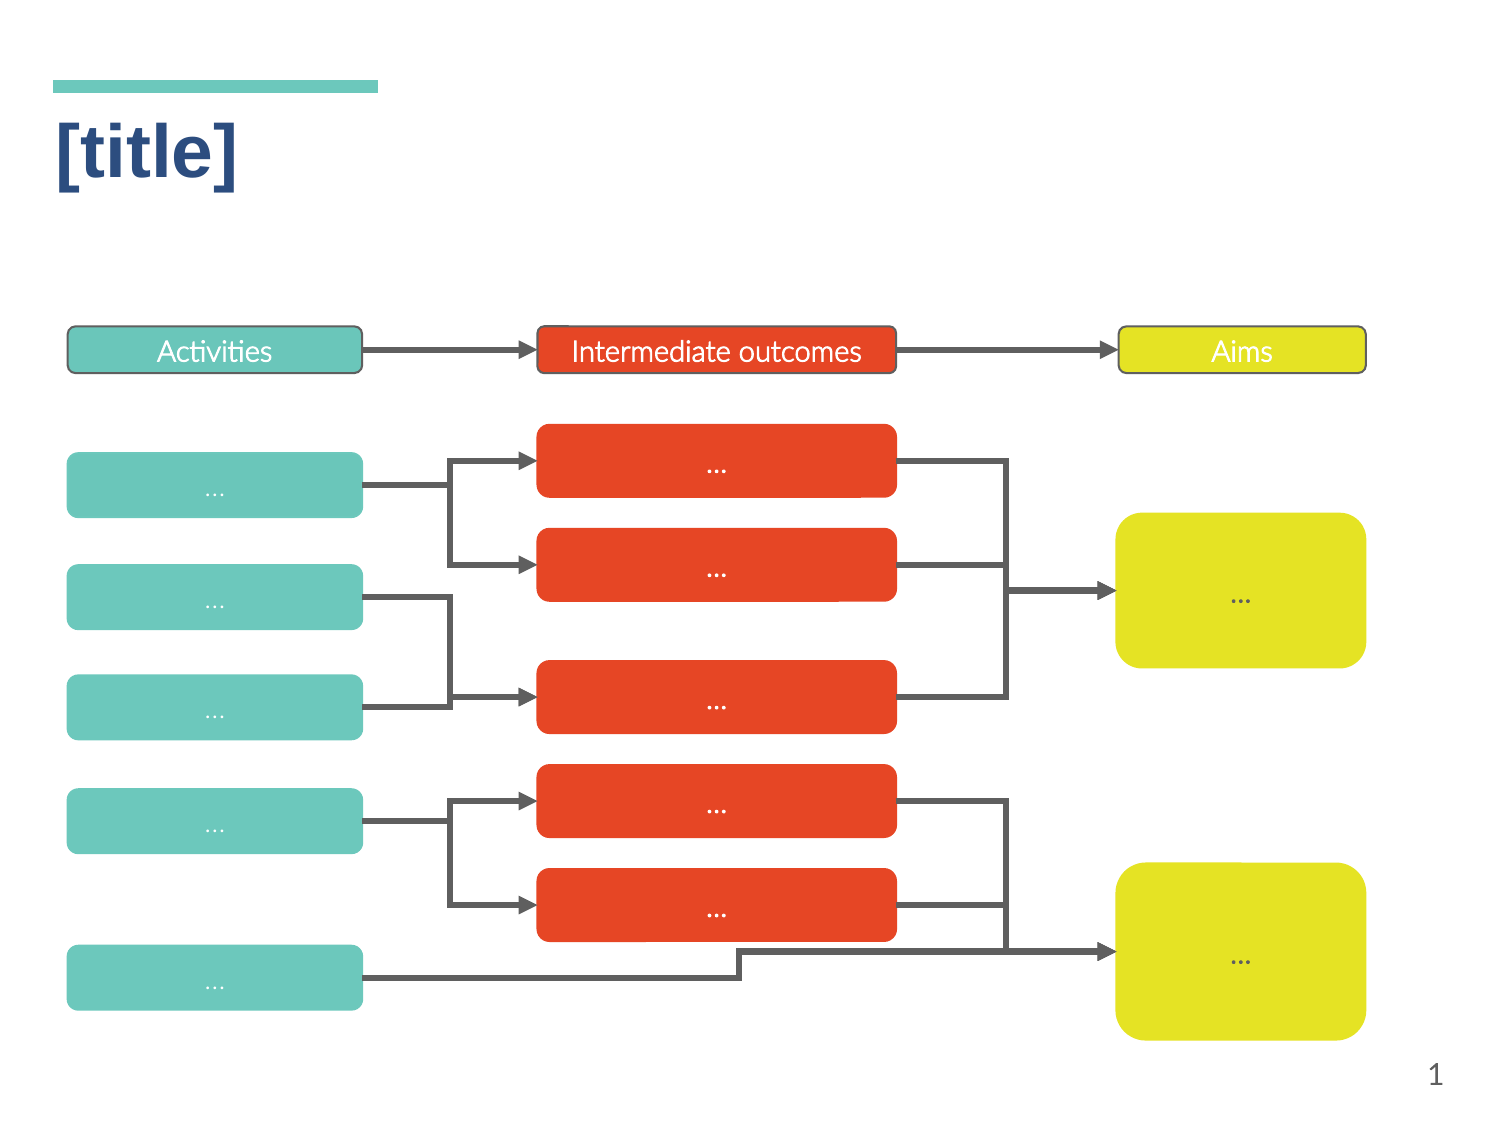

# [title]

Intermediate outcomes

Aims
Activities
…
…
…
…
…
…
…
…
…
…
…
…
1